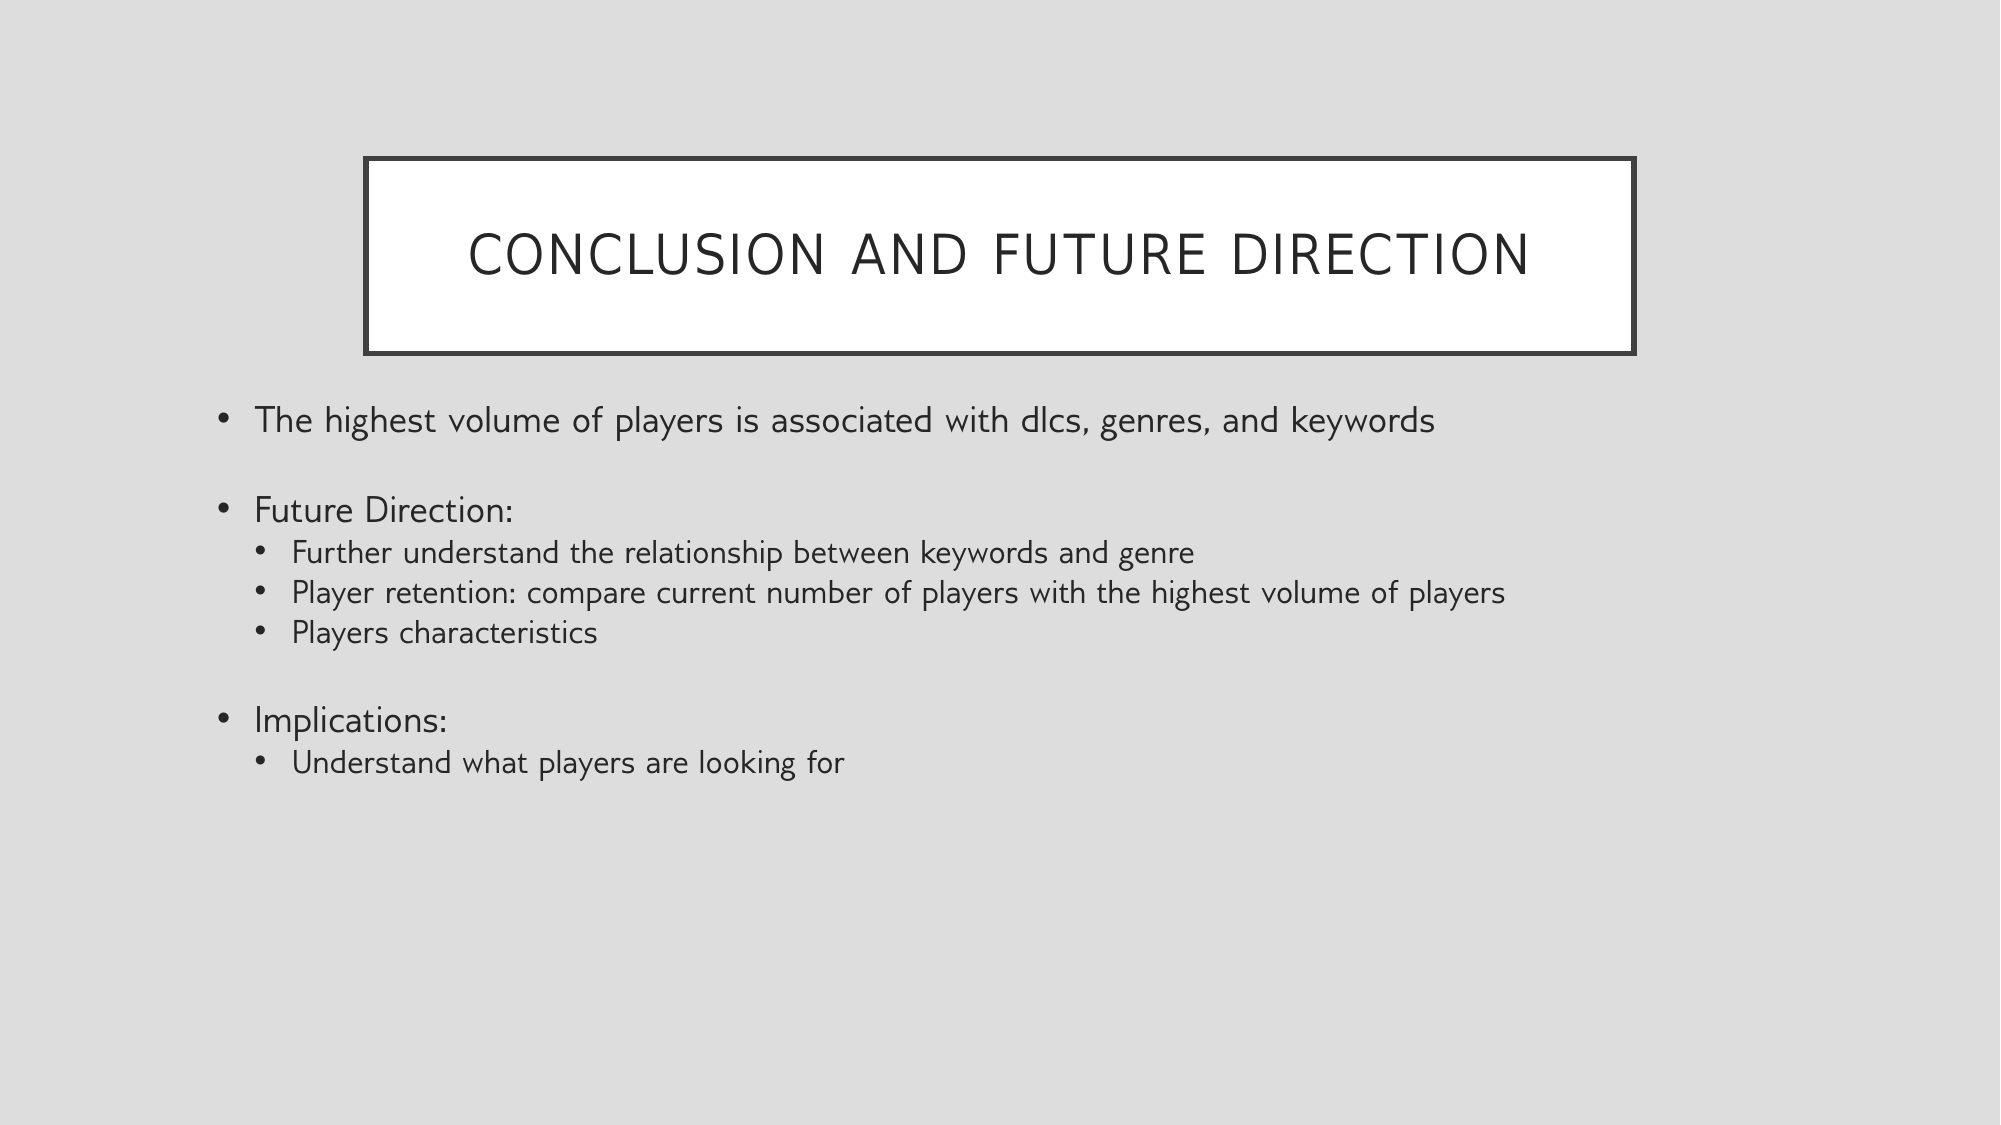

# Conclusion and Future Direction
The highest volume of players is associated with dlcs, genres, and keywords

Future Direction:
Further understand the relationship between keywords and genre
Player retention: compare current number of players with the highest volume of players
Players characteristics

Implications:
Understand what players are looking for